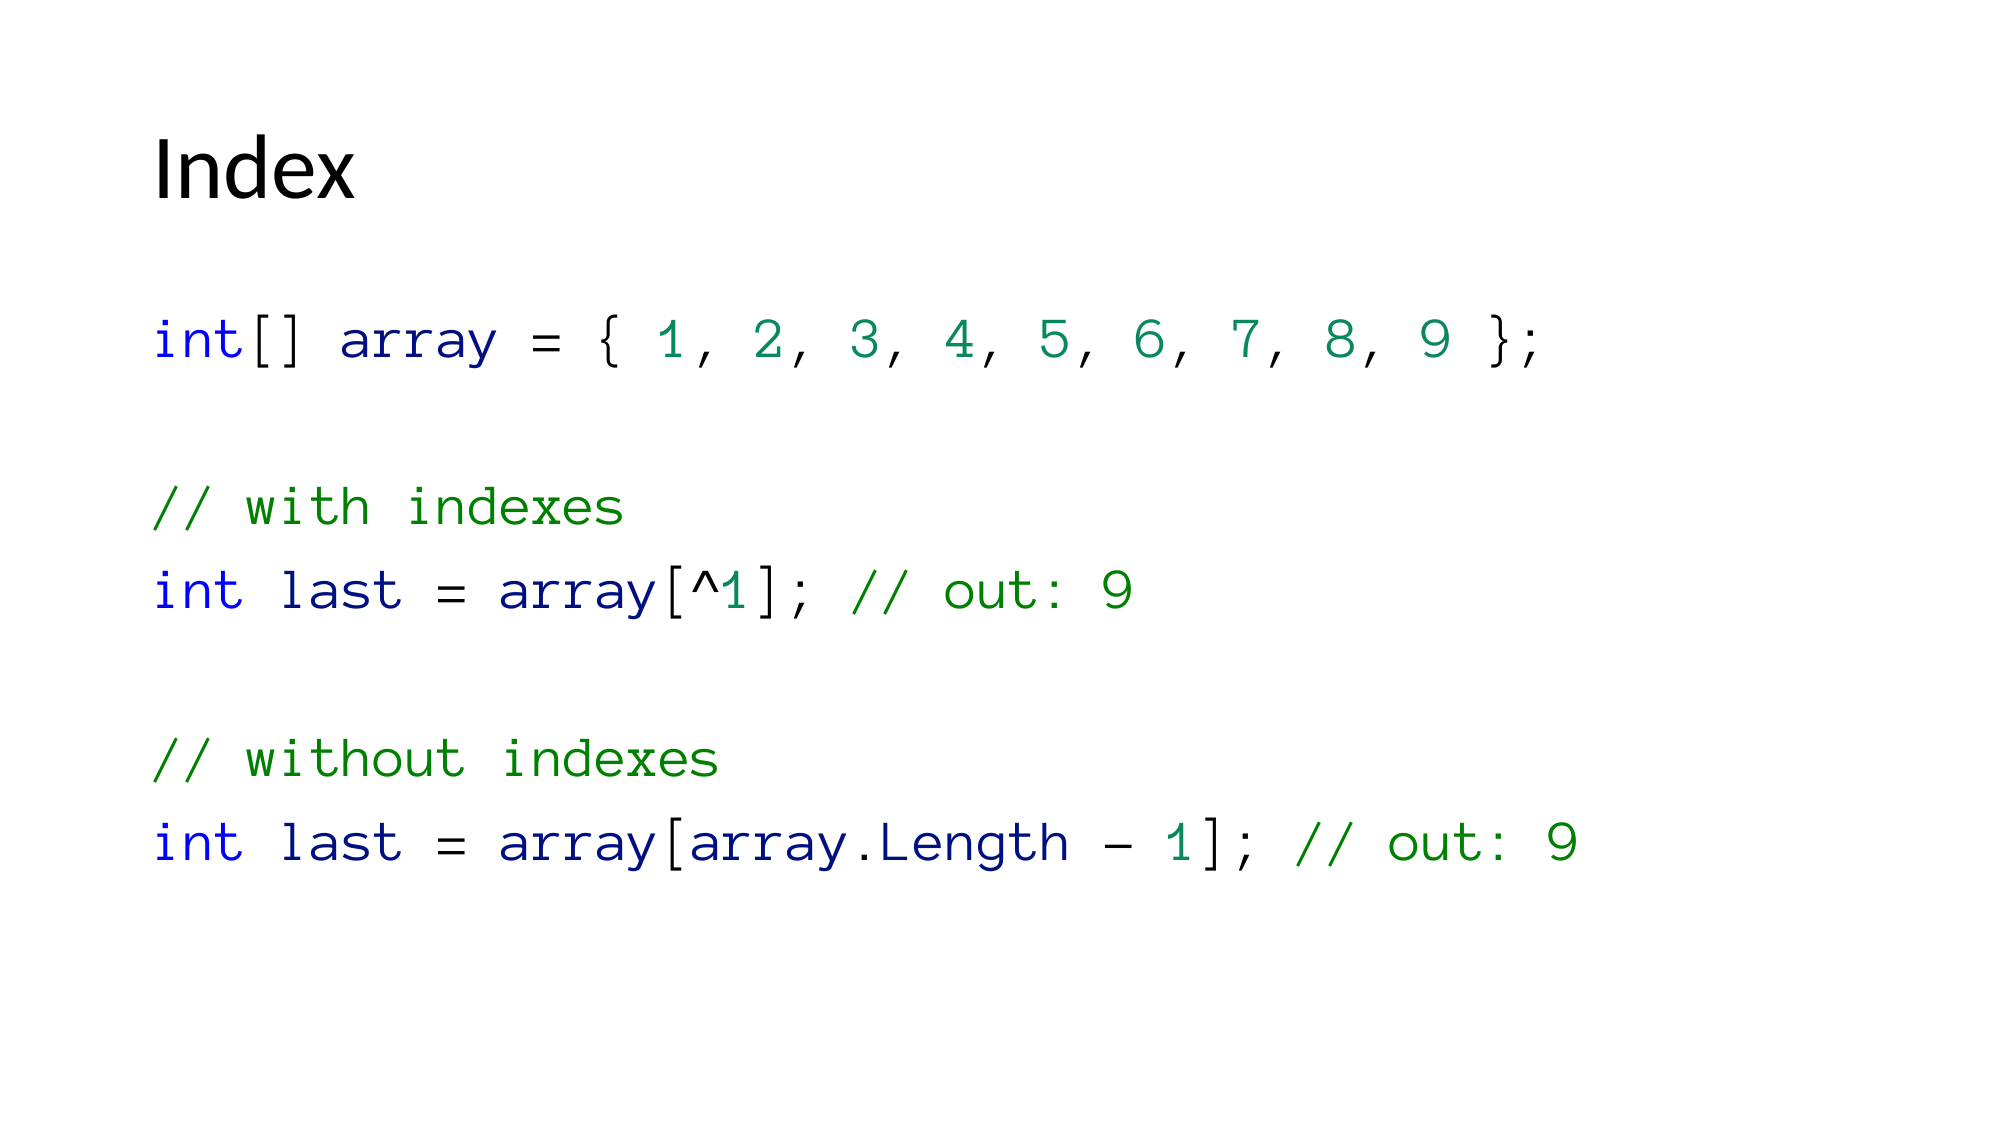

# Index
int[] array = { 1, 2, 3, 4, 5, 6, 7, 8, 9 };

// with indexes
int last = array[^1]; // out: 9

// without indexes
int last = array[array.Length - 1]; // out: 9